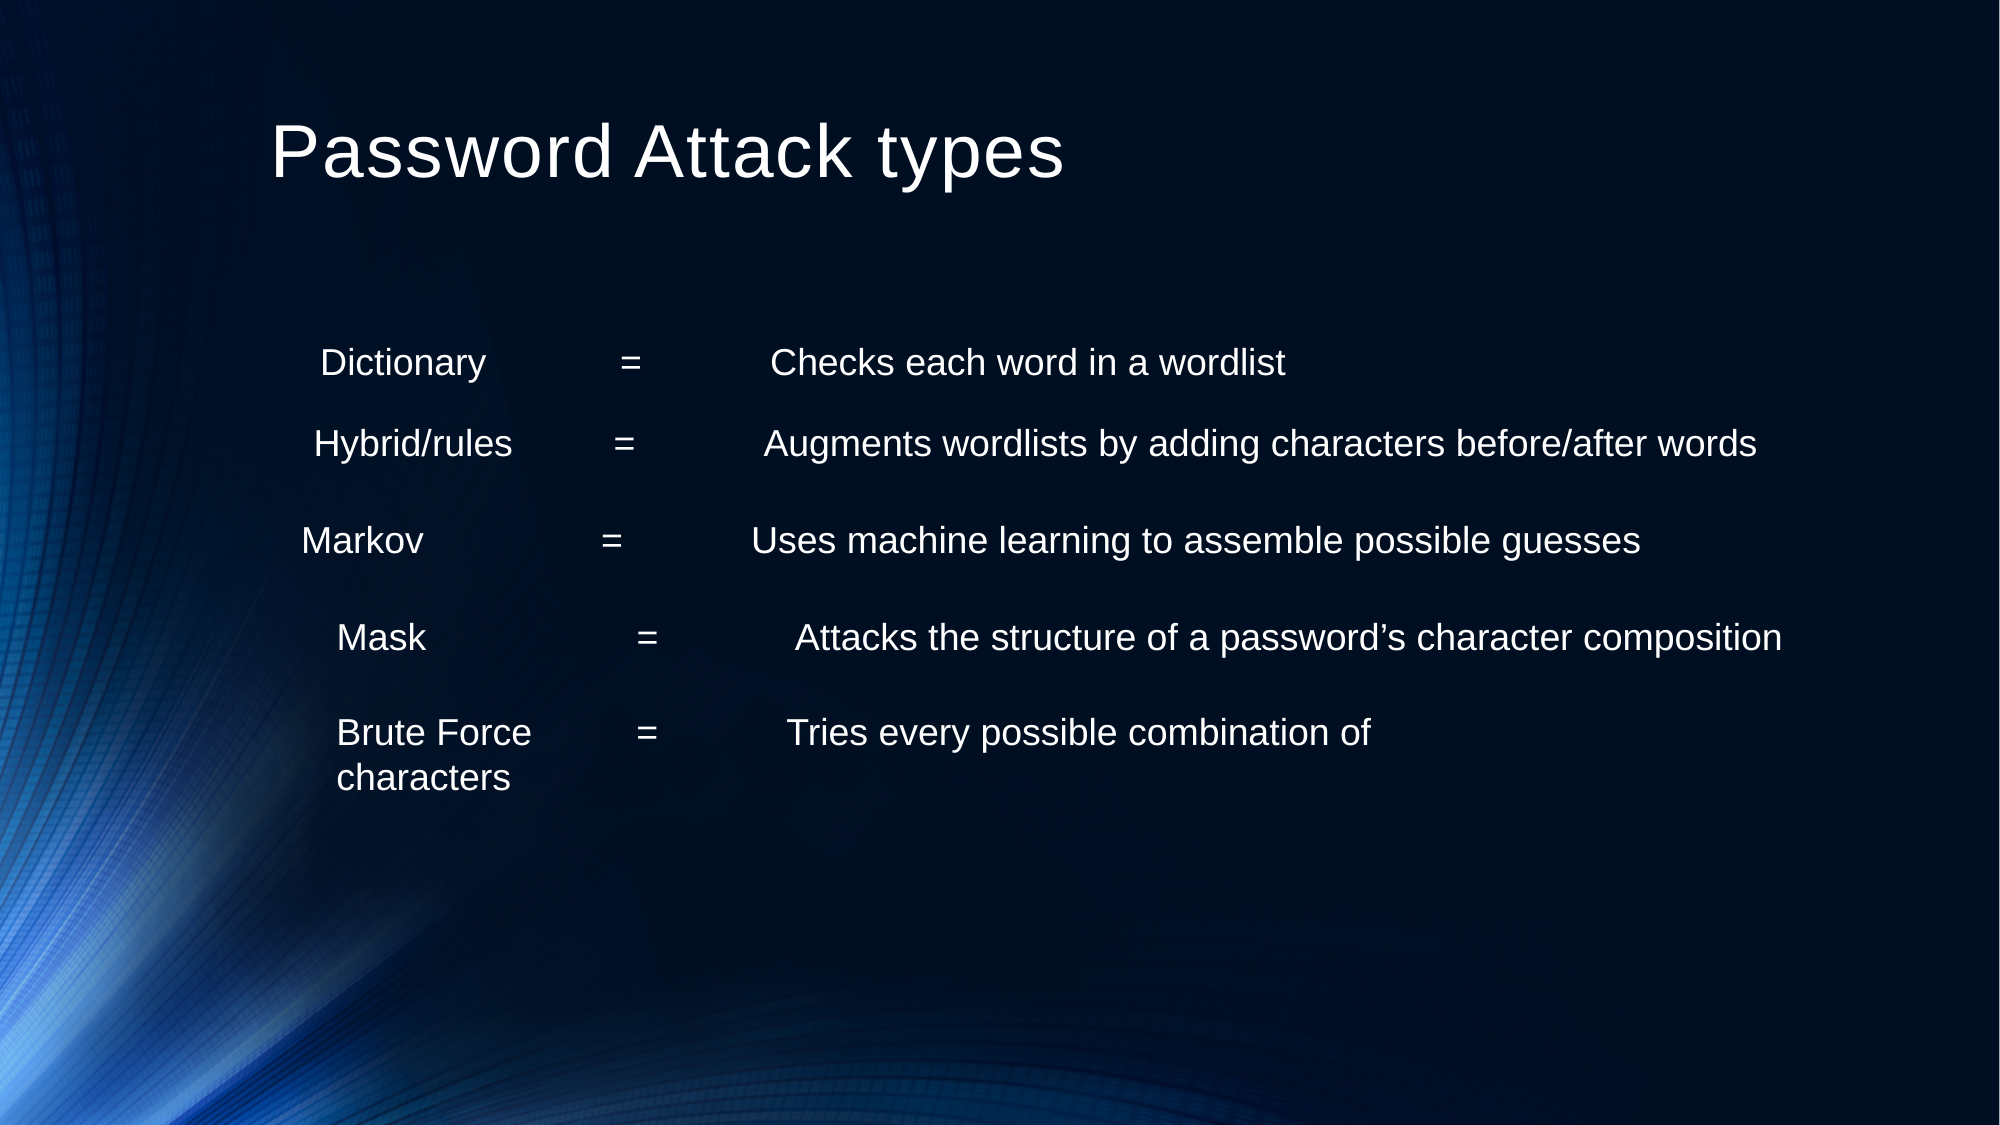

# Password Attack types
Dictionary 	= 	Checks each word in a wordlist
Hybrid/rules 	= 	Augments wordlists by adding characters before/after words

Markov	 	= 	Uses machine learning to assemble possible guesses

Mask 		=	 Attacks the structure of a password’s character composition
Brute Force 	=	Tries every possible combination of characters